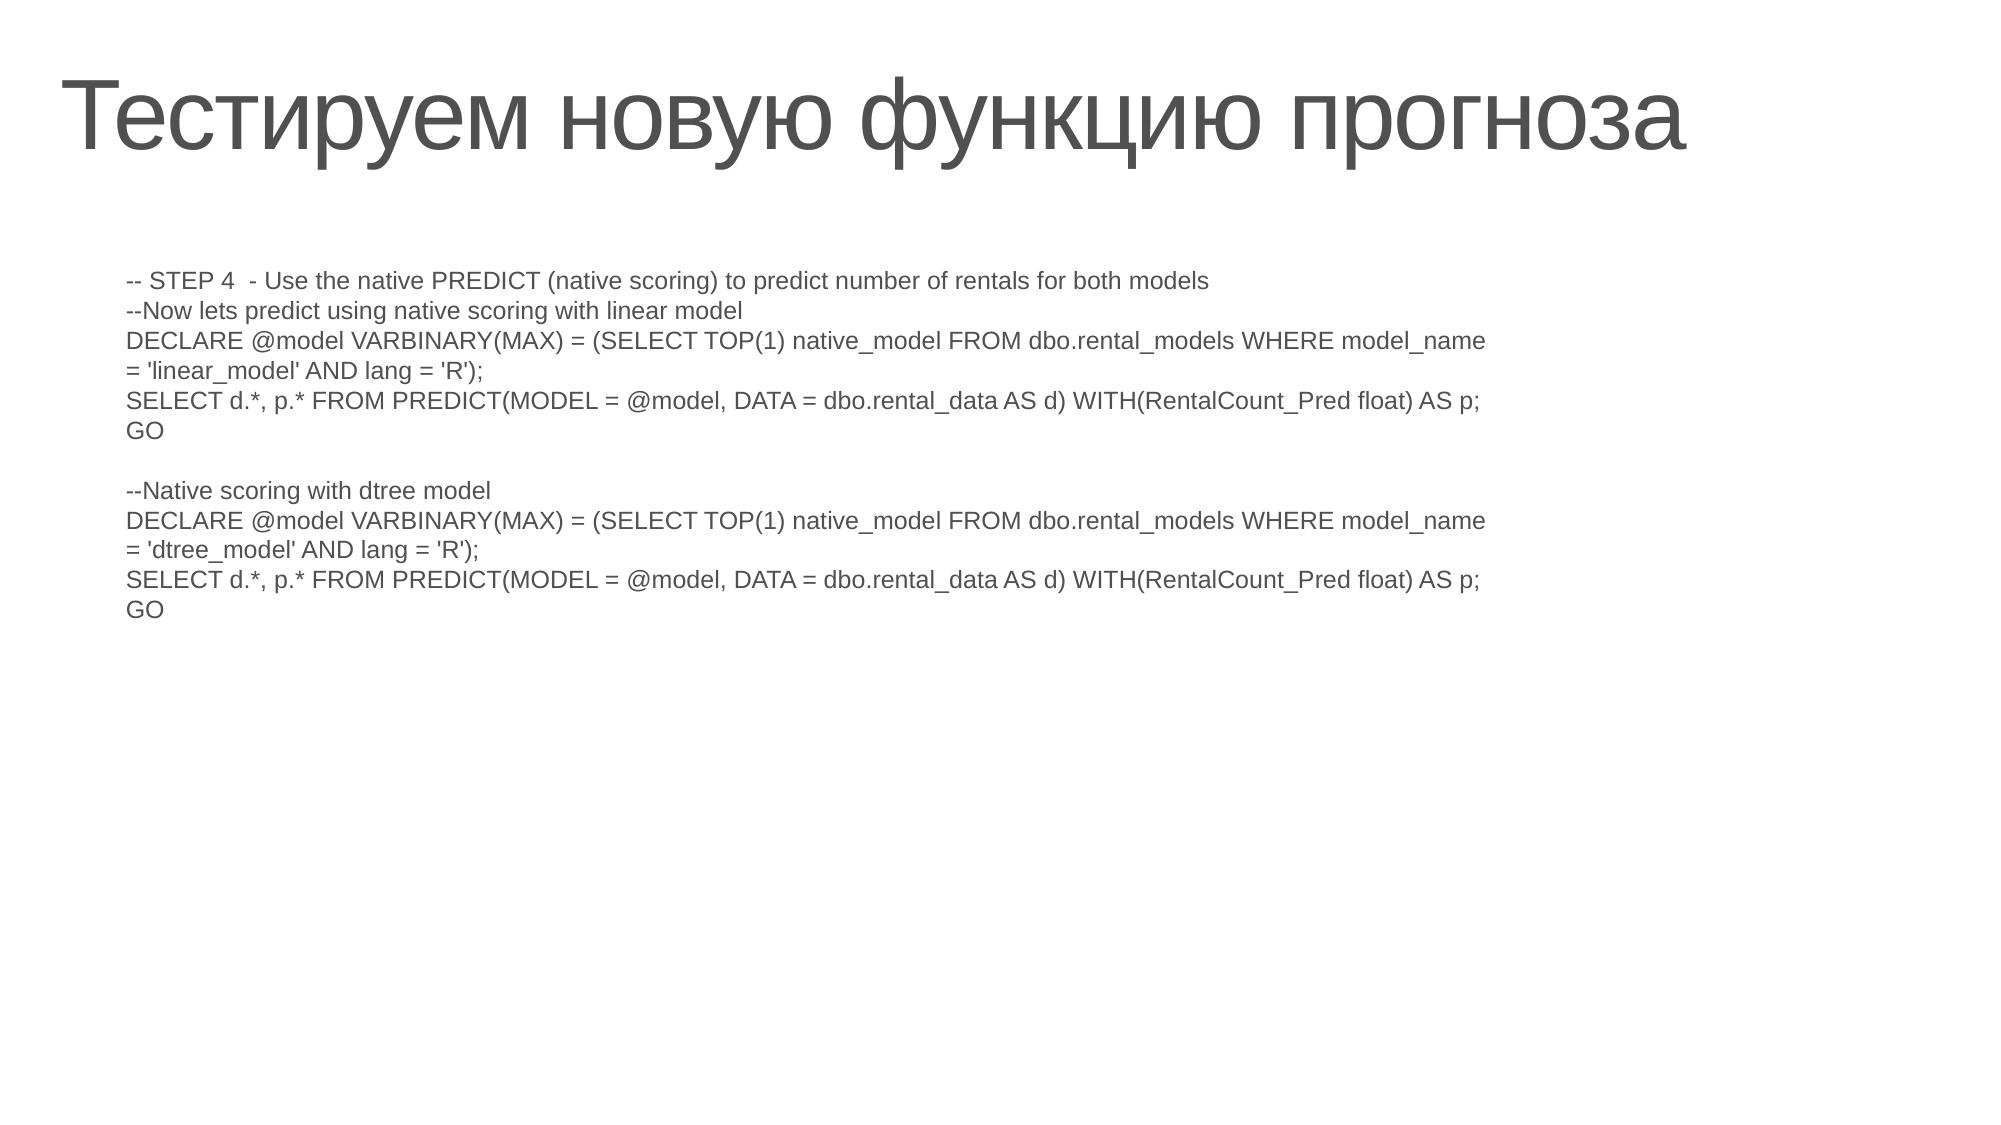

# Тестируем новую функцию прогноза
-- STEP 4  - Use the native PREDICT (native scoring) to predict number of rentals for both models
--Now lets predict using native scoring with linear model
DECLARE @model VARBINARY(MAX) = (SELECT TOP(1) native_model FROM dbo.rental_models WHERE model_name = 'linear_model' AND lang = 'R');
SELECT d.*, p.* FROM PREDICT(MODEL = @model, DATA = dbo.rental_data AS d) WITH(RentalCount_Pred float) AS p;
GO

--Native scoring with dtree model
DECLARE @model VARBINARY(MAX) = (SELECT TOP(1) native_model FROM dbo.rental_models WHERE model_name = 'dtree_model' AND lang = 'R');
SELECT d.*, p.* FROM PREDICT(MODEL = @model, DATA = dbo.rental_data AS d) WITH(RentalCount_Pred float) AS p;
GO